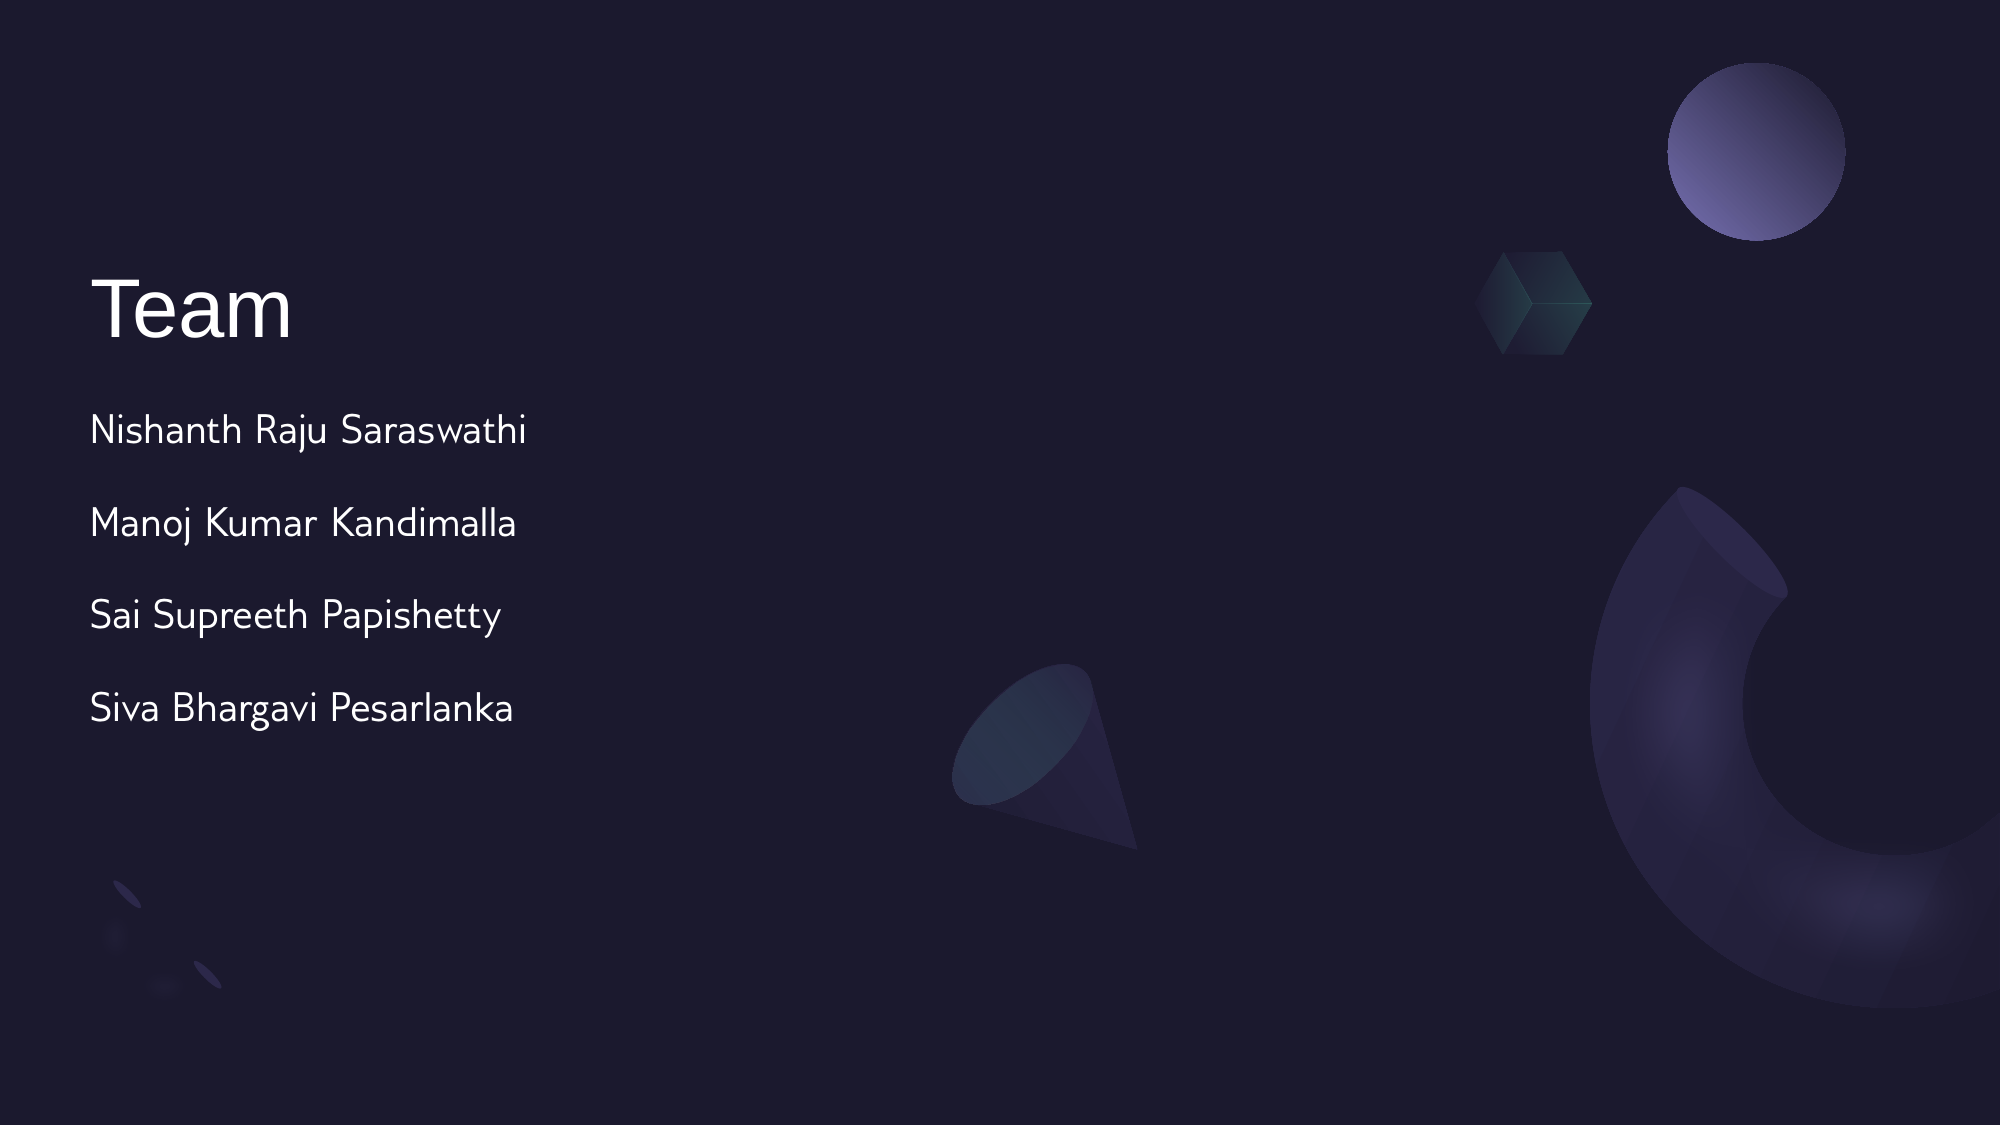

# Team
Nishanth Raju Saraswathi
Manoj Kumar Kandimalla
Sai Supreeth Papishetty
Siva Bhargavi Pesarlanka